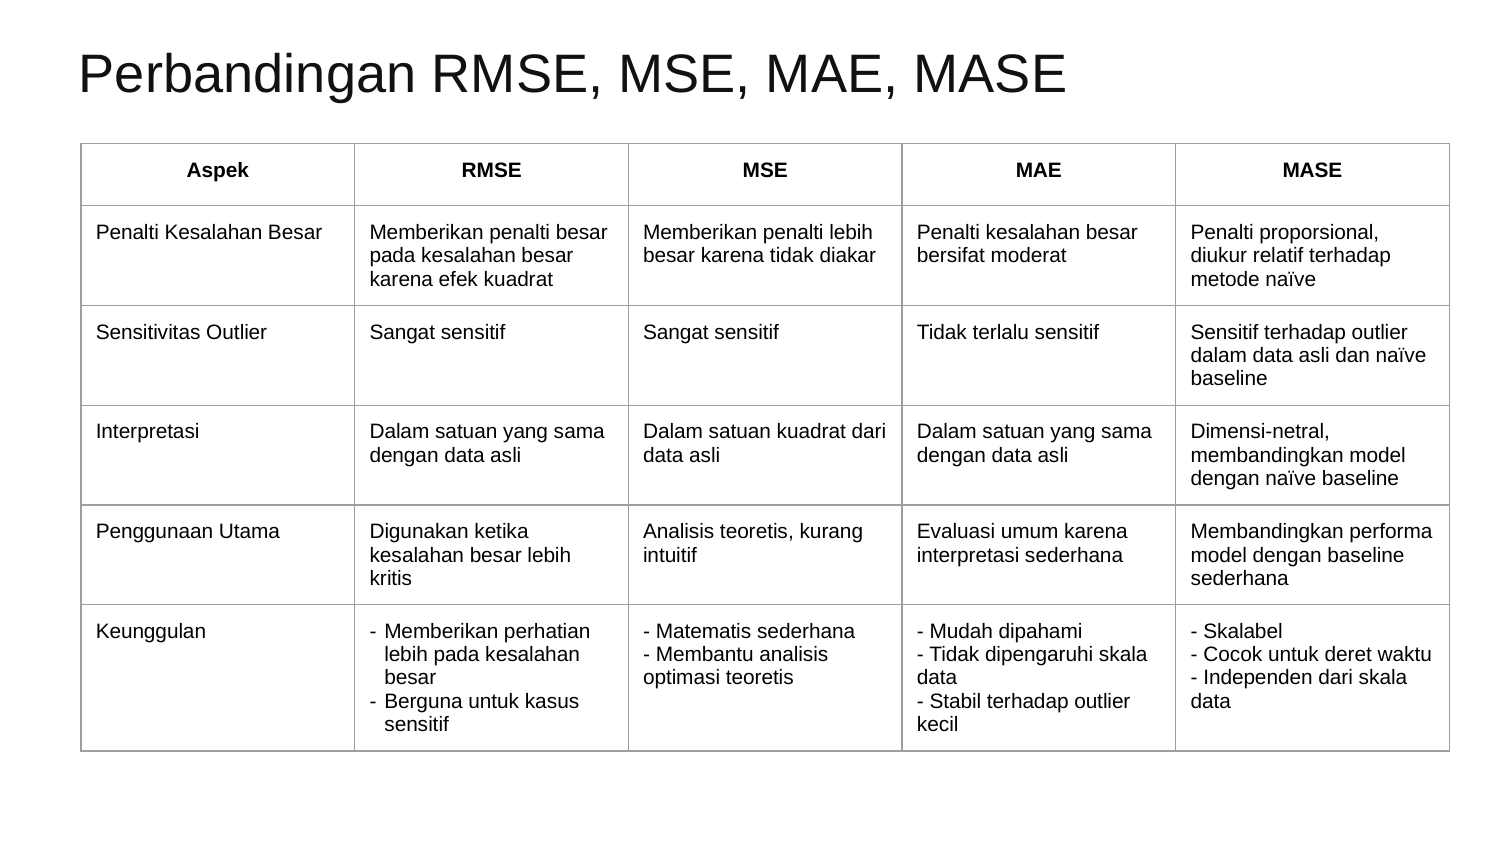

# Perbandingan RMSE, MSE, MAE, MASE
| Aspek | RMSE | MSE | MAE | MASE |
| --- | --- | --- | --- | --- |
| Penalti Kesalahan Besar | Memberikan penalti besar pada kesalahan besar karena efek kuadrat | Memberikan penalti lebih besar karena tidak diakar | Penalti kesalahan besar bersifat moderat | Penalti proporsional, diukur relatif terhadap metode naïve |
| Sensitivitas Outlier | Sangat sensitif | Sangat sensitif | Tidak terlalu sensitif | Sensitif terhadap outlier dalam data asli dan naïve baseline |
| Interpretasi | Dalam satuan yang sama dengan data asli | Dalam satuan kuadrat dari data asli | Dalam satuan yang sama dengan data asli | Dimensi-netral, membandingkan model dengan naïve baseline |
| Penggunaan Utama | Digunakan ketika kesalahan besar lebih kritis | Analisis teoretis, kurang intuitif | Evaluasi umum karena interpretasi sederhana | Membandingkan performa model dengan baseline sederhana |
| Keunggulan | Memberikan perhatian lebih pada kesalahan besar Berguna untuk kasus sensitif | - Matematis sederhana - Membantu analisis optimasi teoretis | - Mudah dipahami - Tidak dipengaruhi skala data - Stabil terhadap outlier kecil | - Skalabel - Cocok untuk deret waktu - Independen dari skala data |